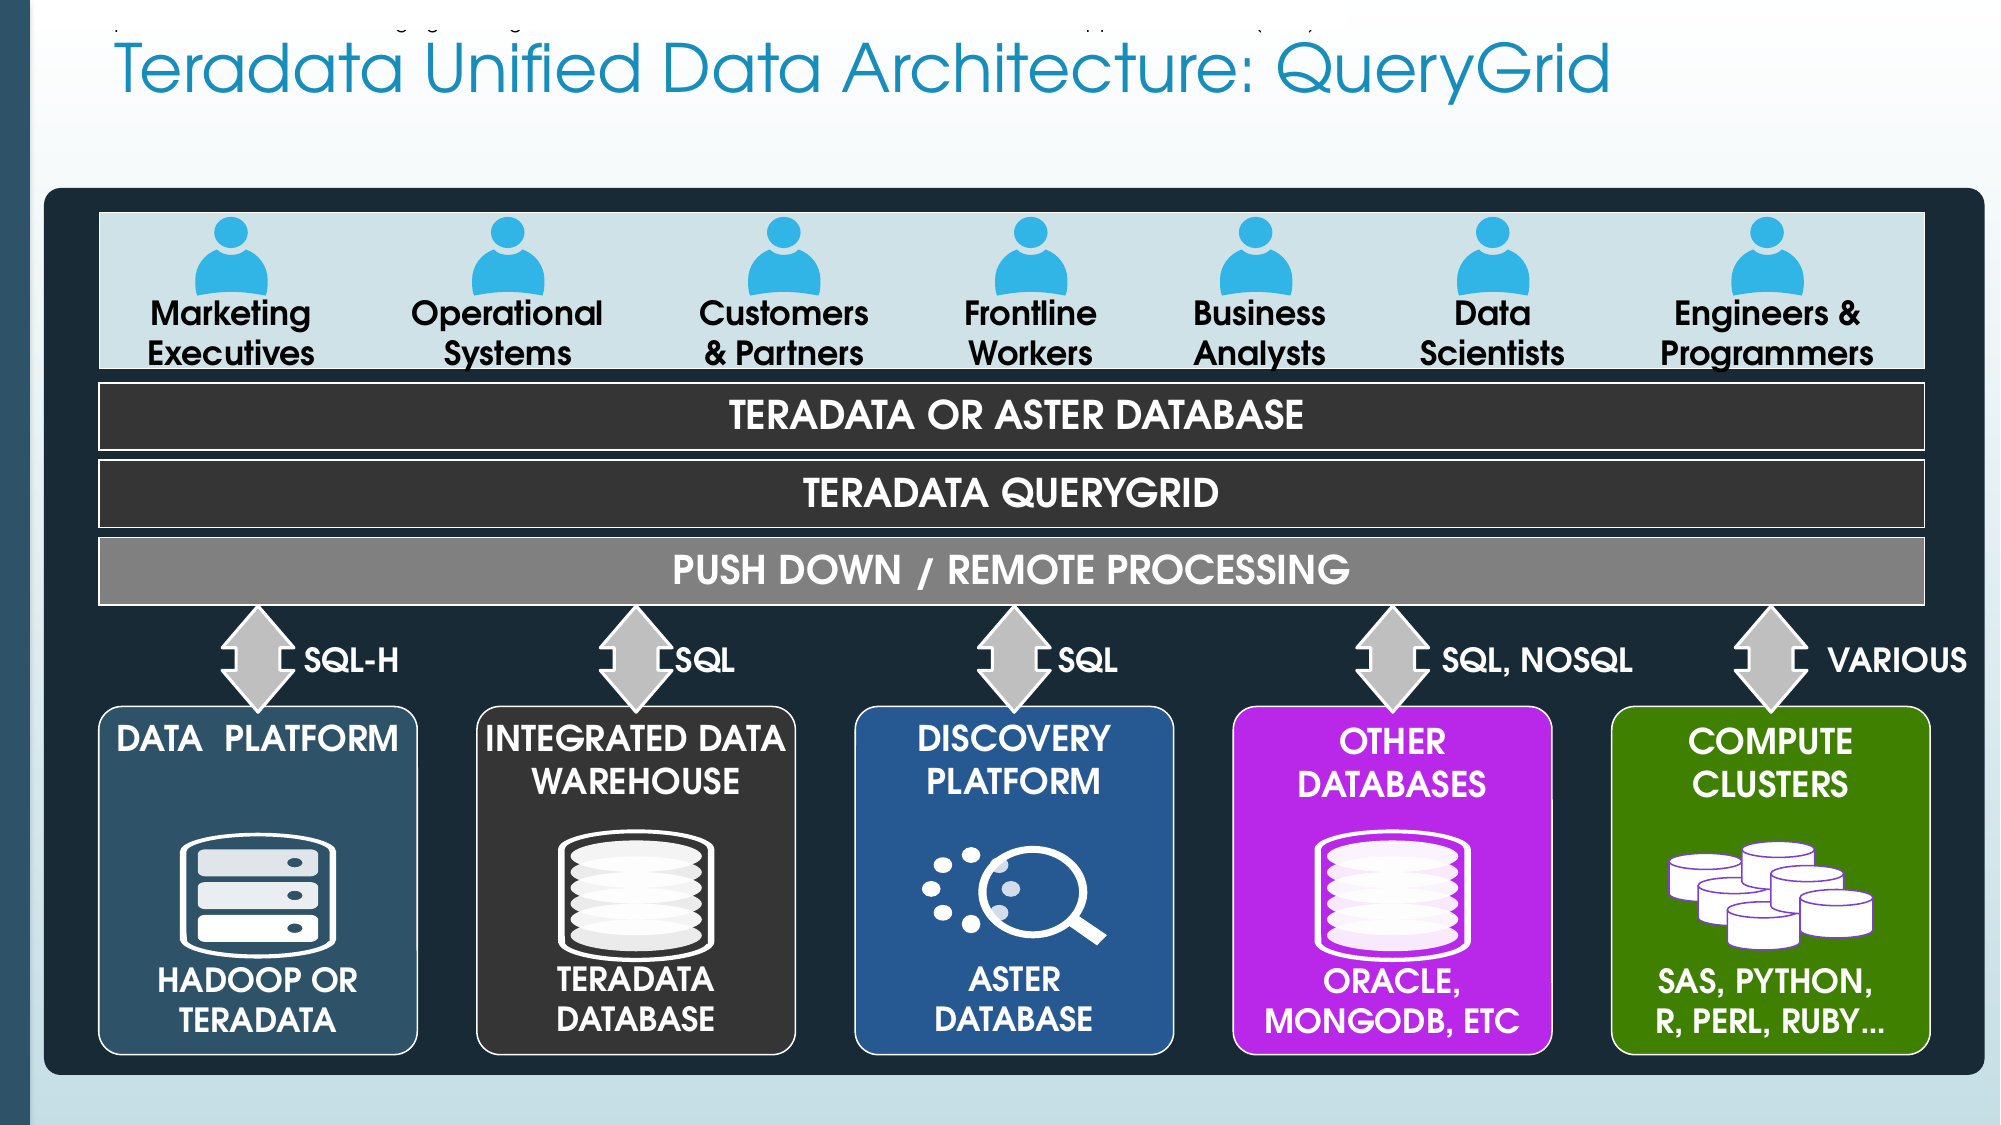

# Teradata Unified Data Architecture: QueryGrid

Marketing
Executives

Operational
Systems

Customers
& Partners

Frontline
Workers

Business
Analysts

Data
Scientists

Engineers &
Programmers

 Teradata or Aster Database

Teradata QUeryGrid

Push down / remote processing

SQL-H
SQL
SQL
SQL, NOSQL
VARIOUS

DATA  PLATFORM

Hadoop or
Teradata

INTEGRATED DATA WAREHOUSE

Teradata
Database

Discovery platform

Aster
Database

Other
Databases
Compute
Clusters

Oracle, MongoDB, etc
SAS, PYTHON,
R, PERL, RUBY…